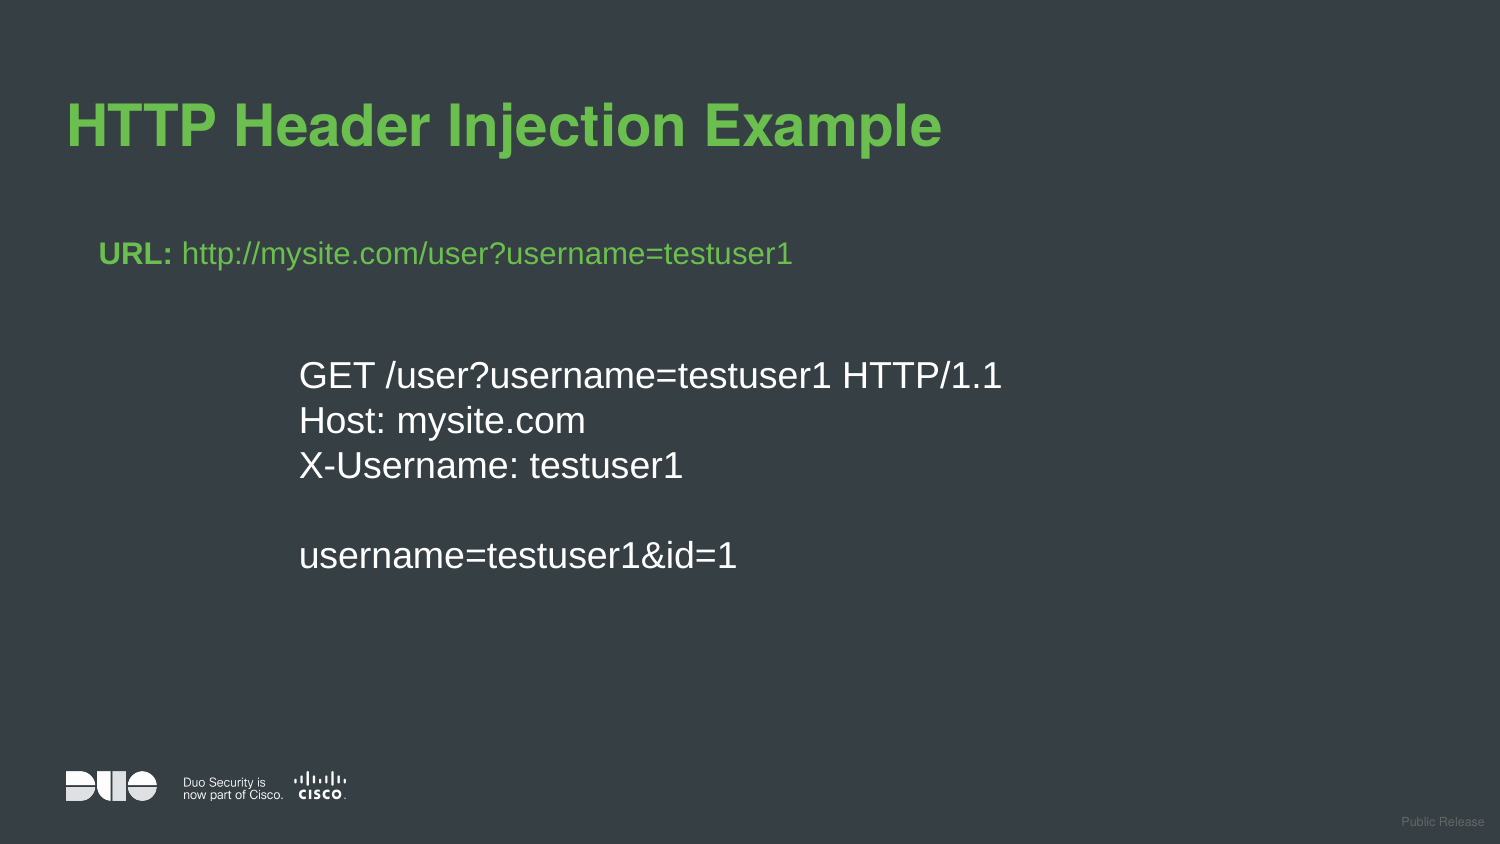

# HTTP Header Injection Example
URL: http://mysite.com/user?username=testuser1
GET /user?username=testuser1 HTTP/1.1
Host: mysite.com
X-Username: testuser1

username=testuser1&id=1